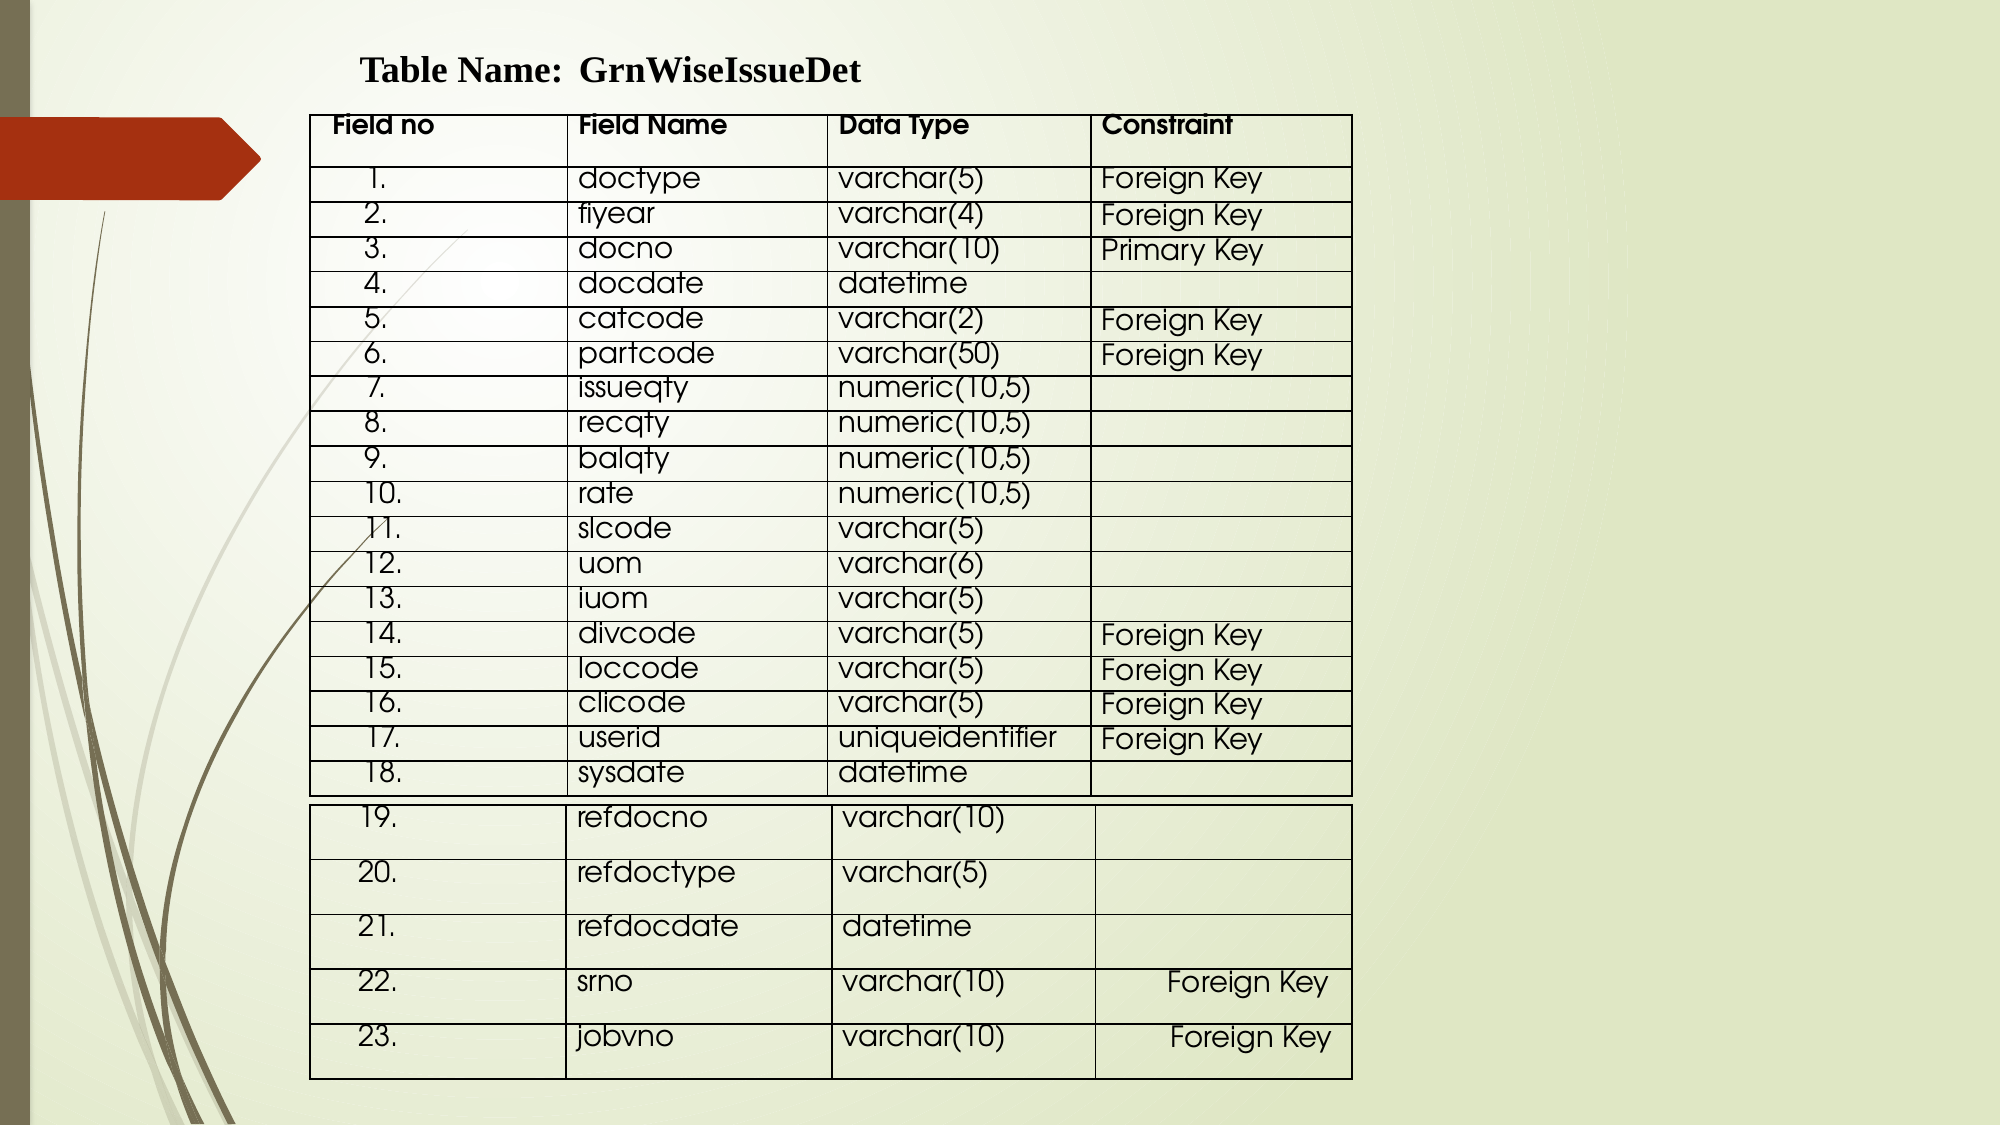

Table Name: GrnWiseIssueDet
| Field no | Field Name | Data Type | Constraint |
| --- | --- | --- | --- |
| 1. | doctype | varchar(5) | Foreign Key |
| 2. | fiyear | varchar(4) | Foreign Key |
| 3. | docno | varchar(10) | Primary Key |
| 4. | docdate | datetime |  |
| 5. | catcode | varchar(2) | Foreign Key |
| 6. | partcode | varchar(50) | Foreign Key |
| 7. | issueqty | numeric(10,5) |  |
| 8. | recqty | numeric(10,5) |  |
| 9. | balqty | numeric(10,5) |  |
| 10. | rate | numeric(10,5) |  |
| 11. | slcode | varchar(5) |  |
| 12. | uom | varchar(6) |  |
| 13. | iuom | varchar(5) |  |
| 14. | divcode | varchar(5) | Foreign Key |
| 15. | loccode | varchar(5) | Foreign Key |
| 16. | clicode | varchar(5) | Foreign Key |
| 17. | userid | uniqueidentifier | Foreign Key |
| 18. | sysdate | datetime |  |
| 19. | refdocno | varchar(10) |  |
| --- | --- | --- | --- |
| 20. | refdoctype | varchar(5) |  |
| 21. | refdocdate | datetime |  |
| 22. | srno | varchar(10) | Foreign Key |
| 23. | jobvno | varchar(10) | Foreign Key |